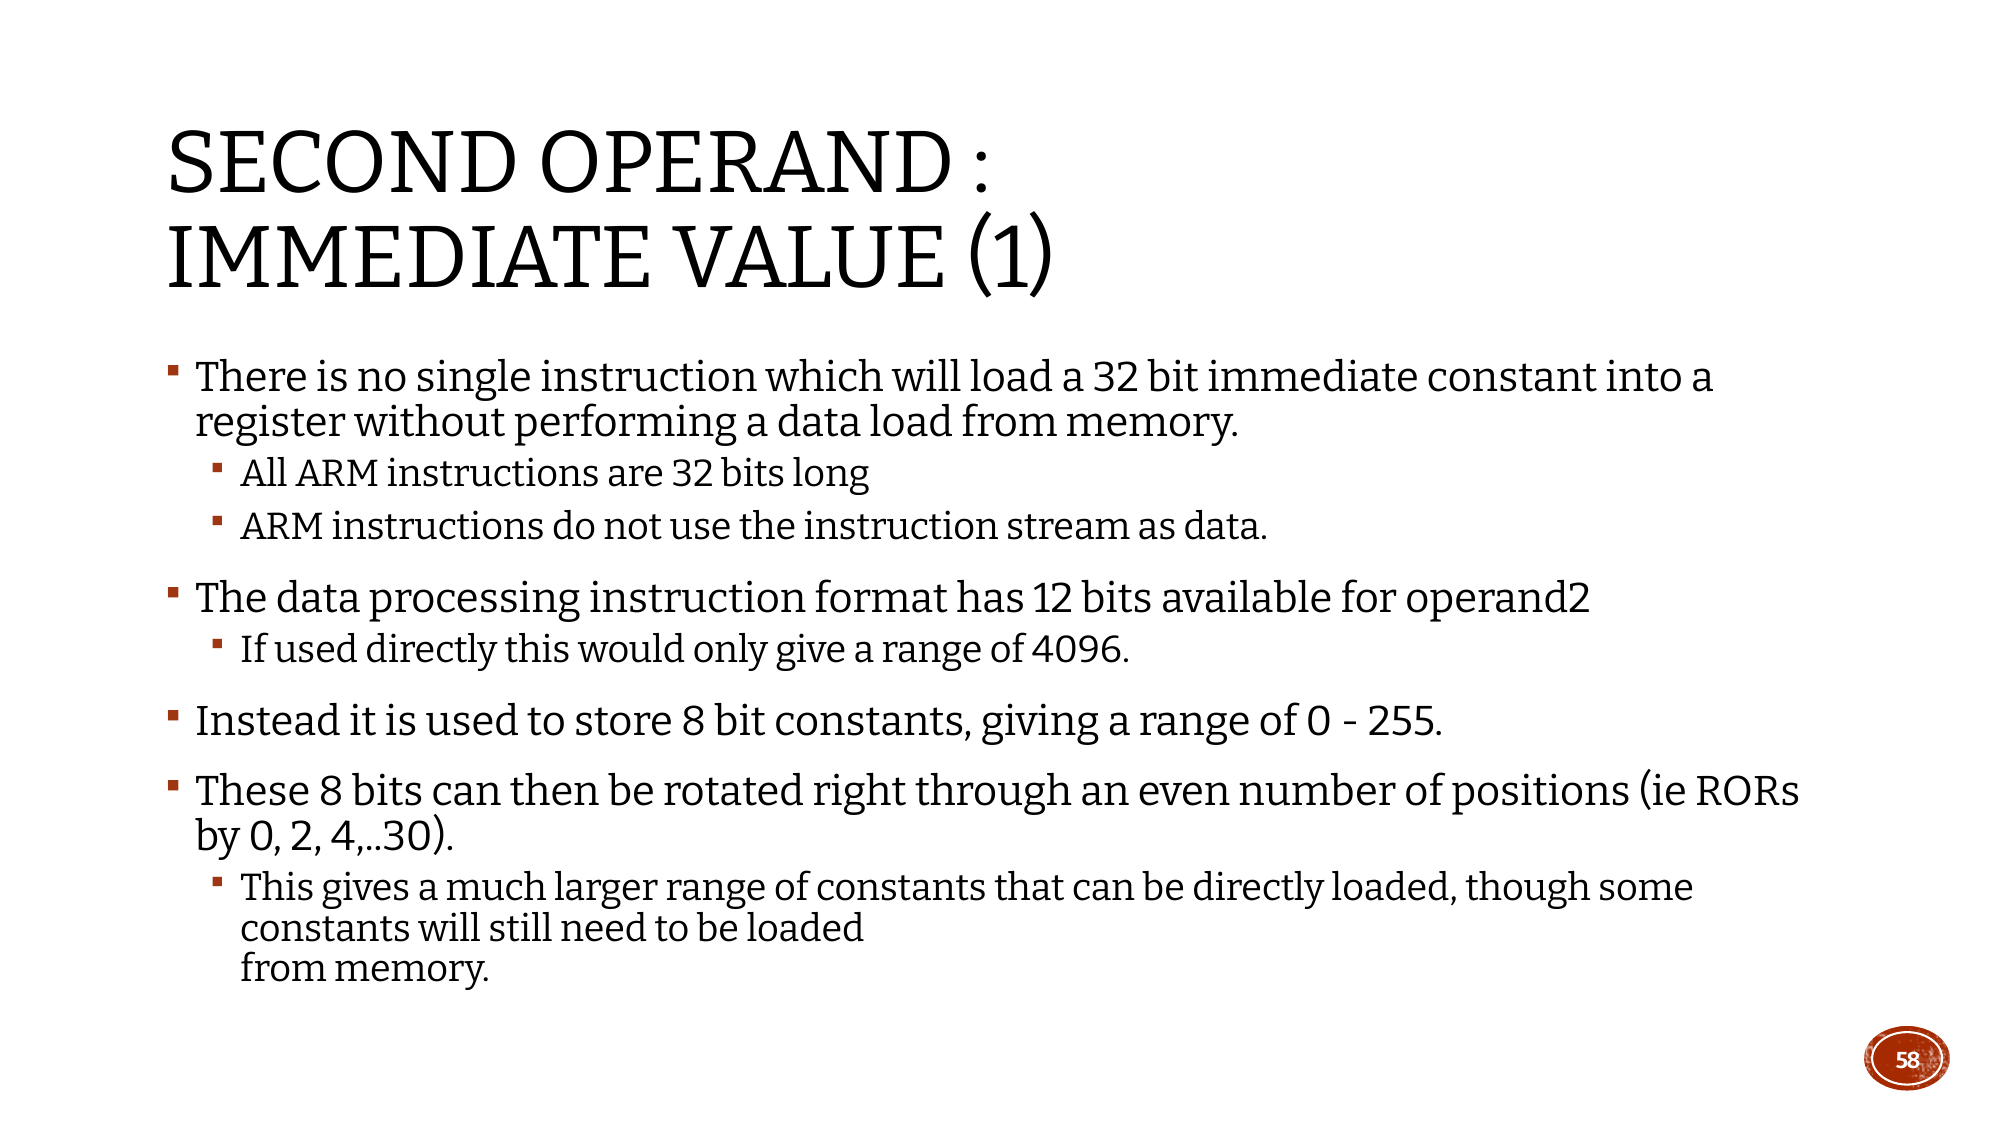

# Second Operand : Immediate Value (1)
There is no single instruction which will load a 32 bit immediate constant into a register without performing a data load from memory.
All ARM instructions are 32 bits long
ARM instructions do not use the instruction stream as data.
The data processing instruction format has 12 bits available for operand2
If used directly this would only give a range of 4096.
Instead it is used to store 8 bit constants, giving a range of 0 - 255.
These 8 bits can then be rotated right through an even number of positions (ie RORs by 0, 2, 4,..30).
This gives a much larger range of constants that can be directly loaded, though some constants will still need to be loaded
from memory.

58